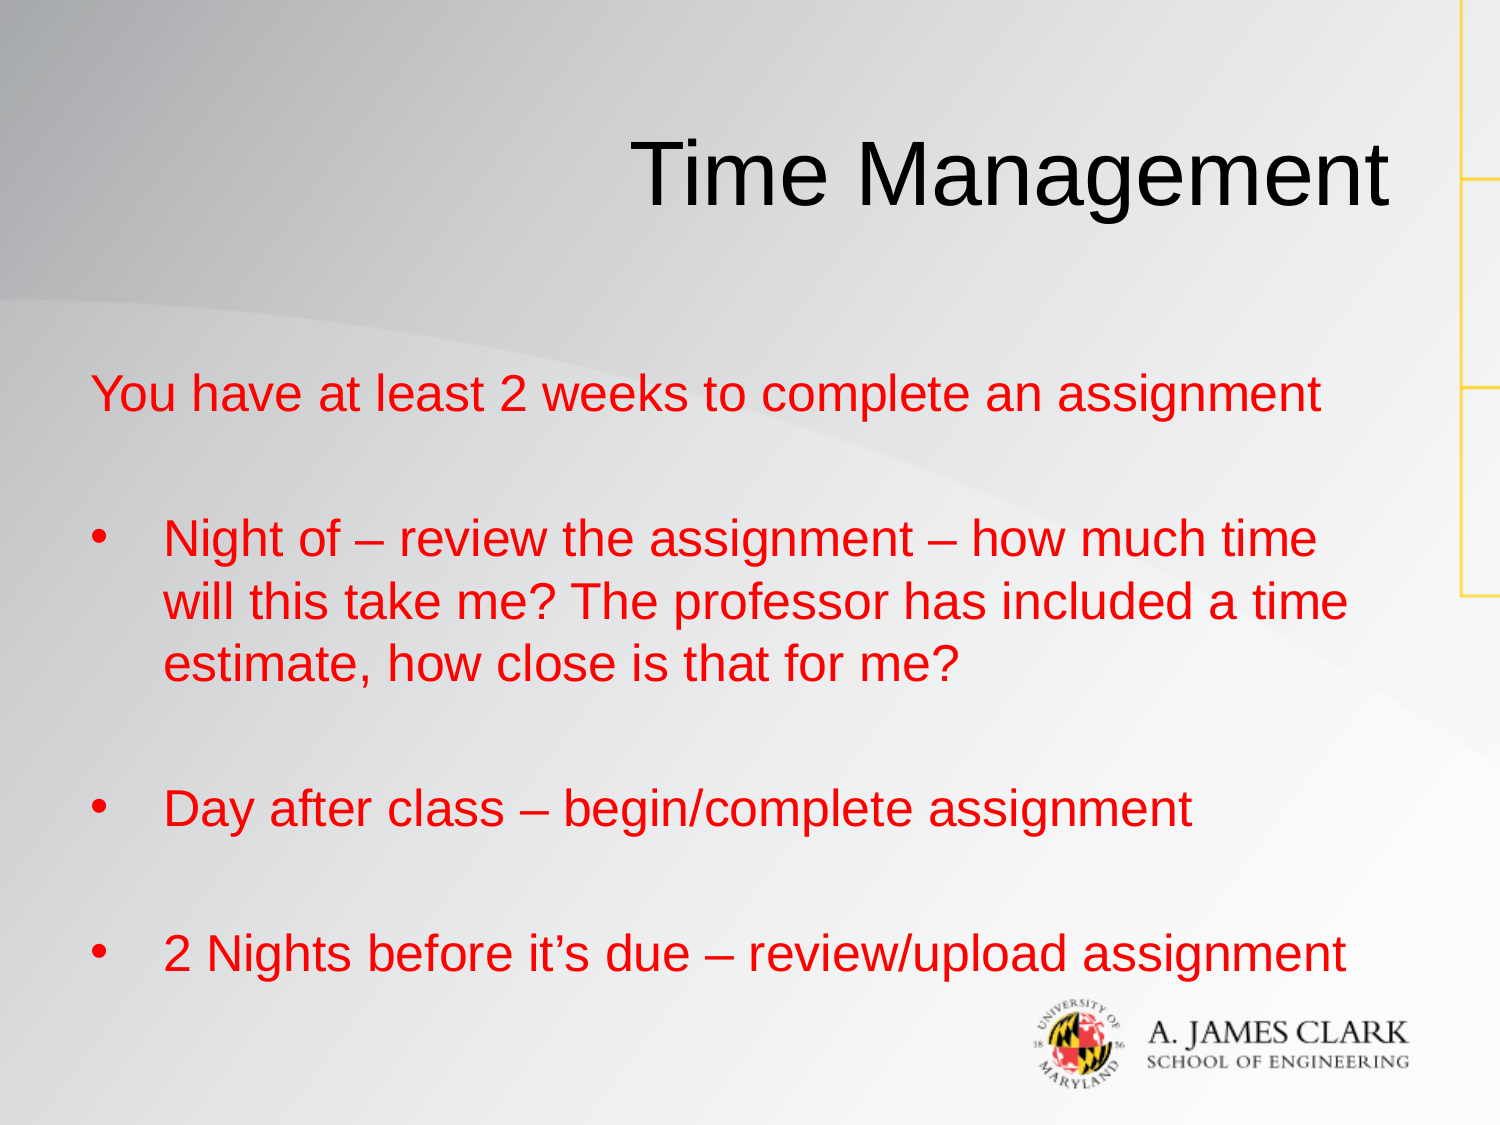

# Time Management
You have at least 2 weeks to complete an assignment

Night of – review the assignment – how much time will this take me? The professor has included a time estimate, how close is that for me?

Day after class – begin/complete assignment

2 Nights before it’s due – review/upload assignment